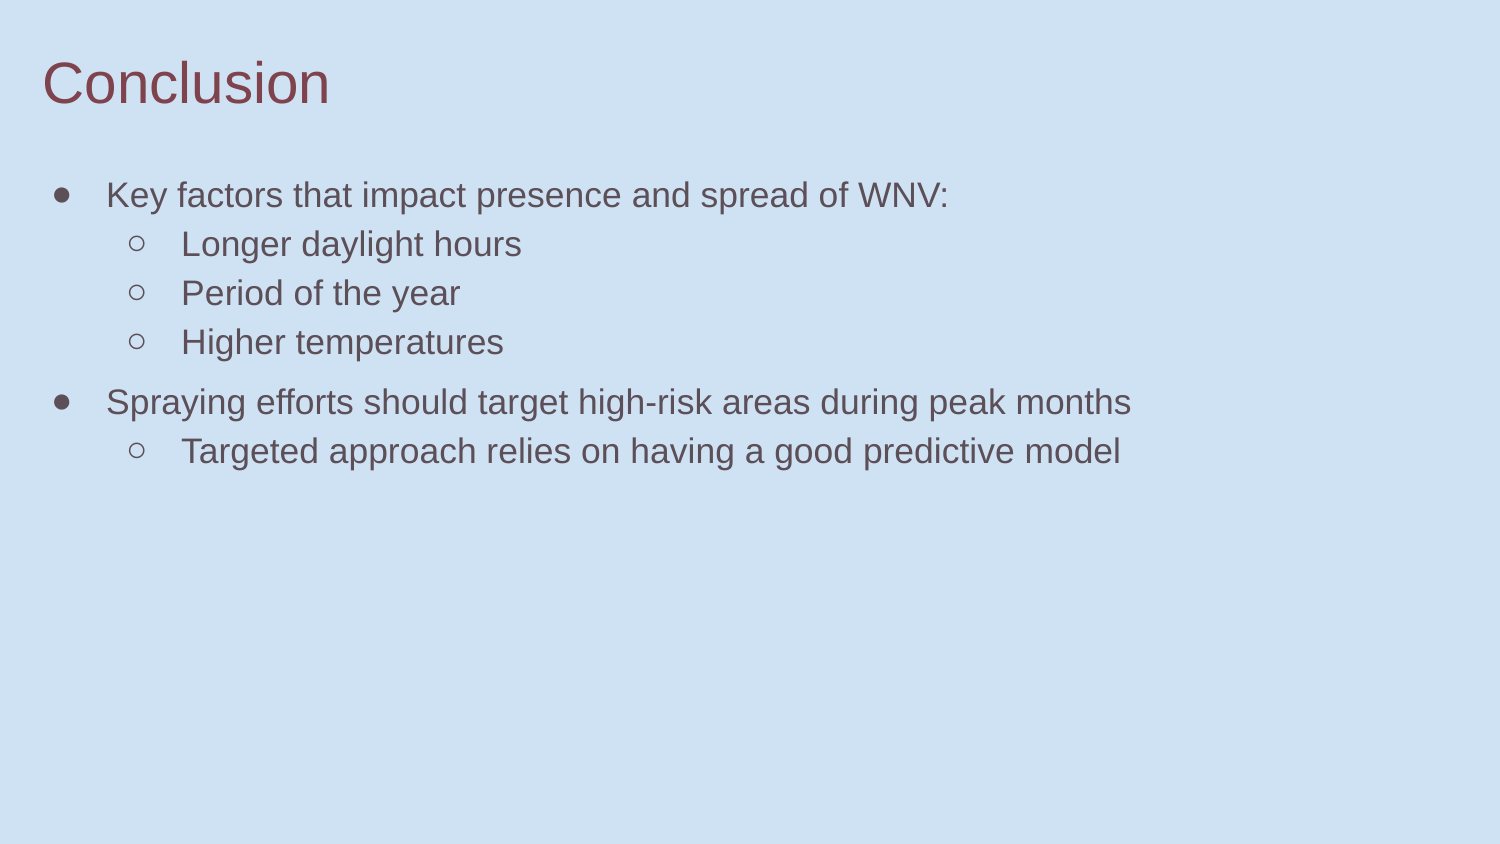

Conclusion
Key factors that impact presence and spread of WNV:
Longer daylight hours
Period of the year
Higher temperatures
Spraying efforts should target high-risk areas during peak months
Targeted approach relies on having a good predictive model